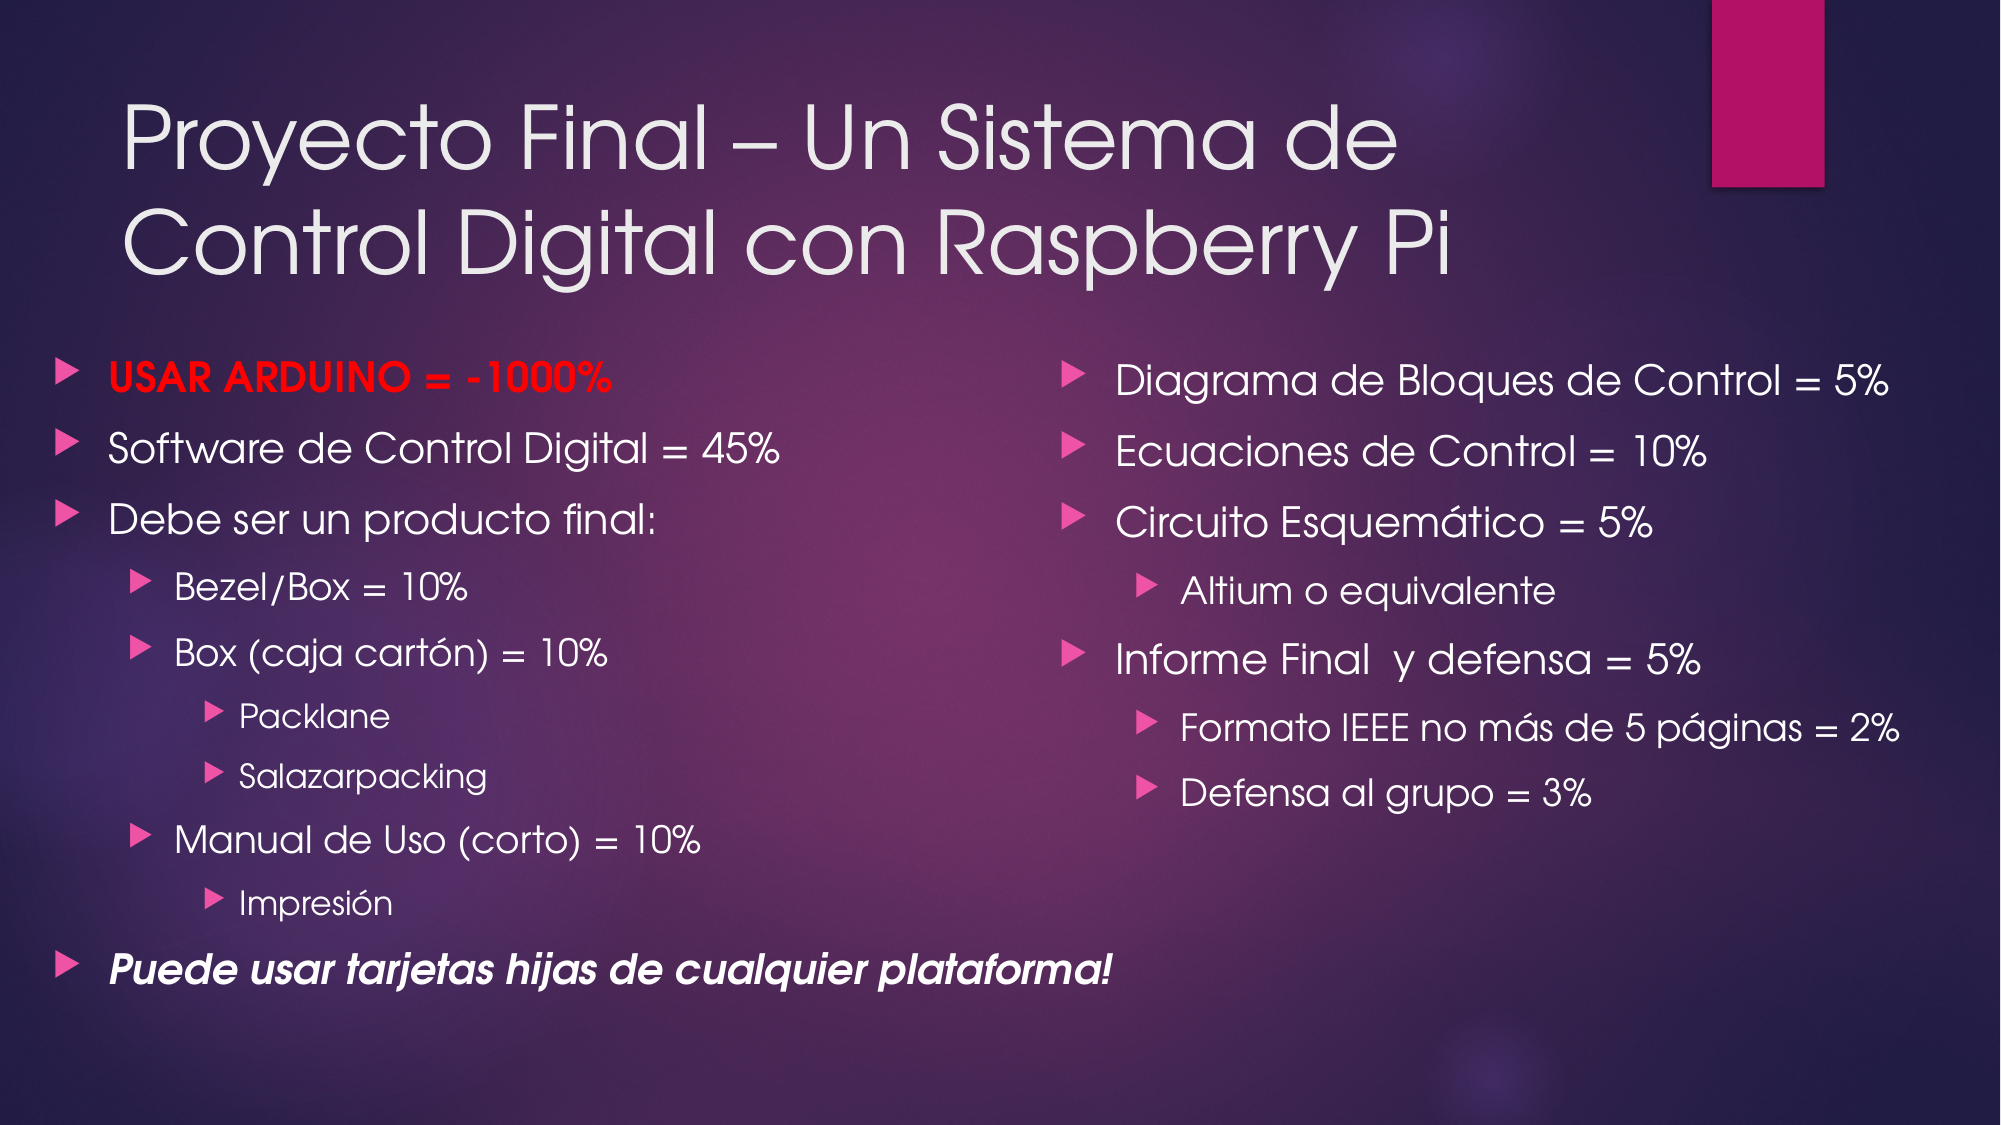

# Proyecto Final – Un Sistema de Control Digital con Raspberry Pi
USAR ARDUINO = -1000%
Software de Control Digital = 45%
Debe ser un producto final:
Bezel/Box = 10%
Box (caja cartón) = 10%
Packlane
Salazarpacking
Manual de Uso (corto) = 10%
Impresión
Puede usar tarjetas hijas de cualquier plataforma!
Diagrama de Bloques de Control = 5%
Ecuaciones de Control = 10%
Circuito Esquemático = 5%
Altium o equivalente
Informe Final  y defensa = 5%
Formato IEEE no más de 5 páginas = 2%
Defensa al grupo = 3%